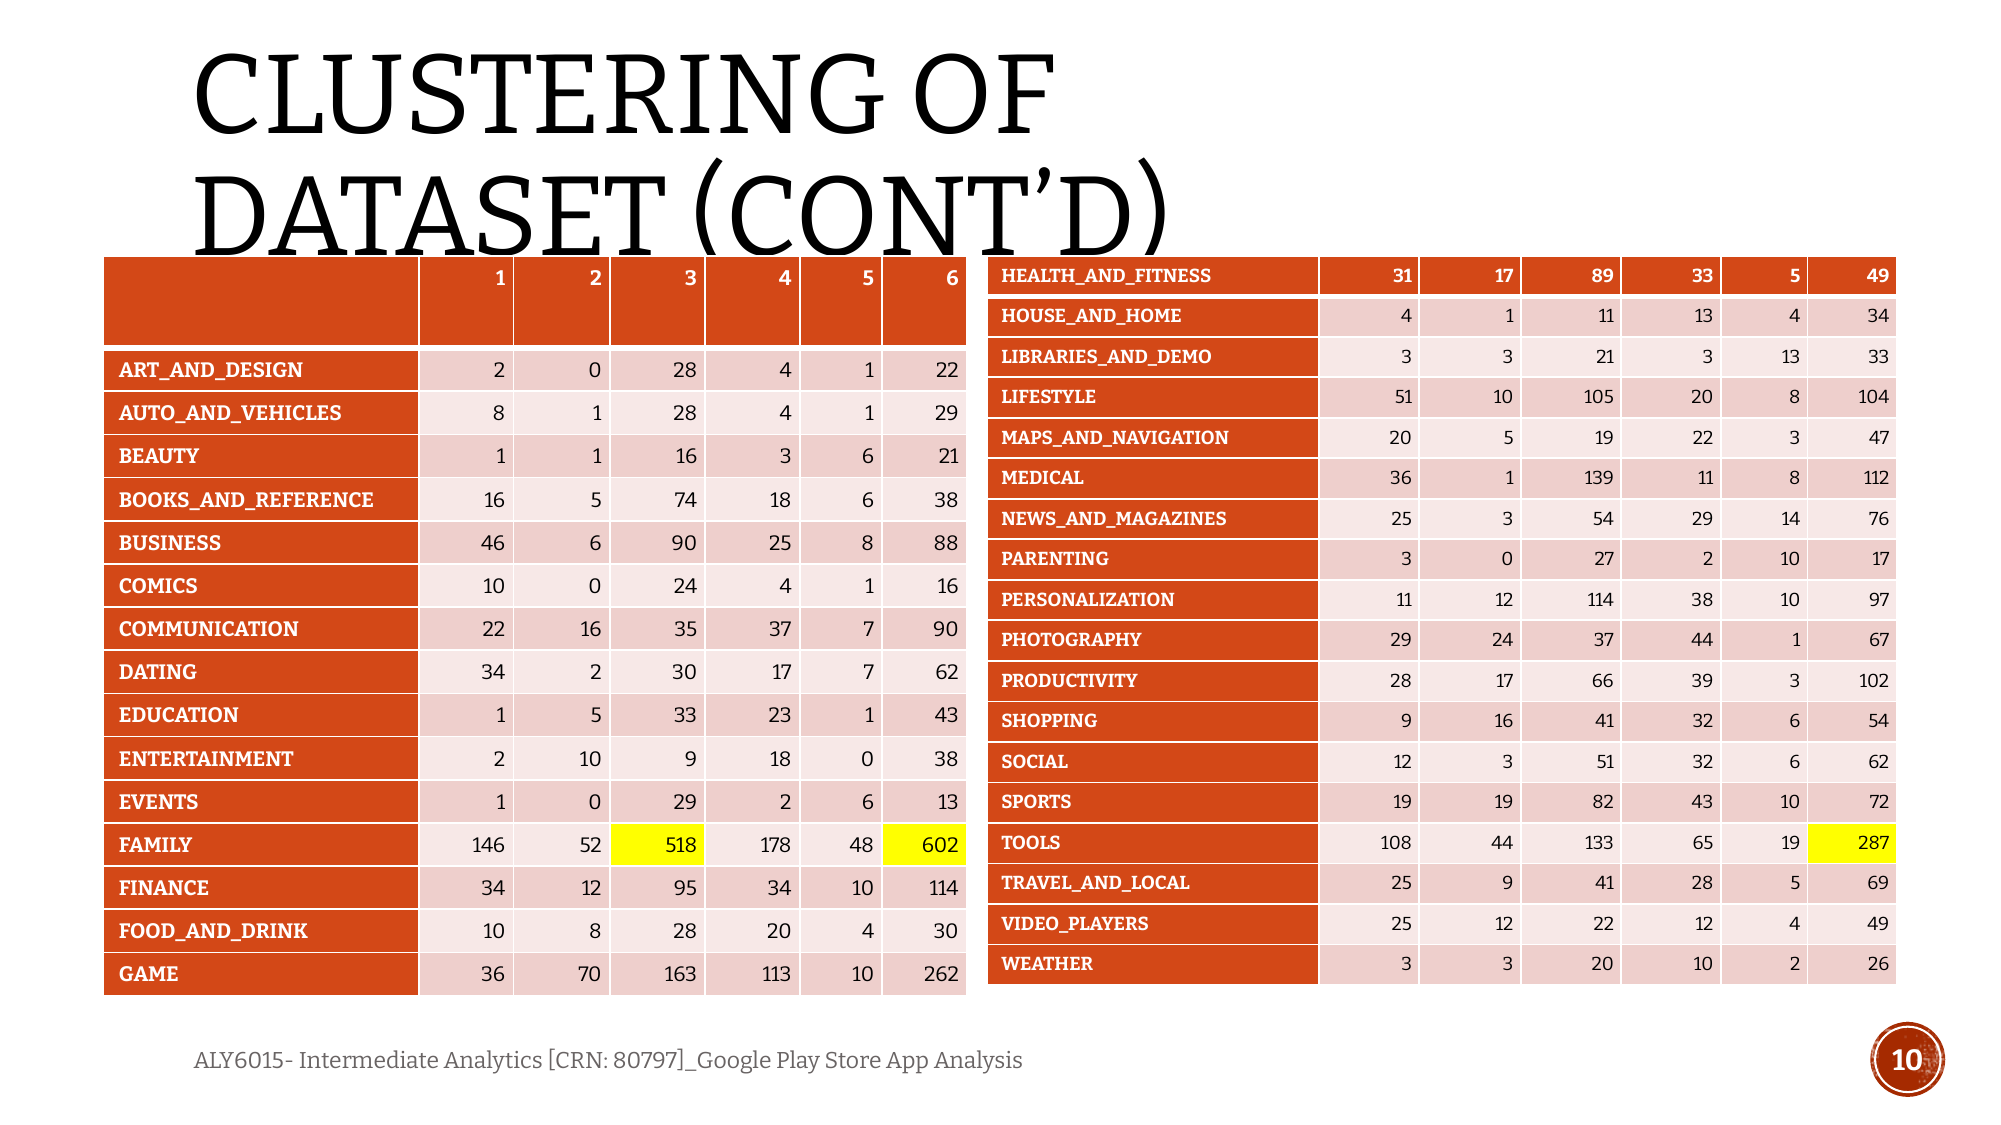

# Clustering of dataset (cont’d)
|  | 1 | 2 | 3 | 4 | 5 | 6 |
| --- | --- | --- | --- | --- | --- | --- |
| ART\_AND\_DESIGN | 2 | 0 | 28 | 4 | 1 | 22 |
| AUTO\_AND\_VEHICLES | 8 | 1 | 28 | 4 | 1 | 29 |
| BEAUTY | 1 | 1 | 16 | 3 | 6 | 21 |
| BOOKS\_AND\_REFERENCE | 16 | 5 | 74 | 18 | 6 | 38 |
| BUSINESS | 46 | 6 | 90 | 25 | 8 | 88 |
| COMICS | 10 | 0 | 24 | 4 | 1 | 16 |
| COMMUNICATION | 22 | 16 | 35 | 37 | 7 | 90 |
| DATING | 34 | 2 | 30 | 17 | 7 | 62 |
| EDUCATION | 1 | 5 | 33 | 23 | 1 | 43 |
| ENTERTAINMENT | 2 | 10 | 9 | 18 | 0 | 38 |
| EVENTS | 1 | 0 | 29 | 2 | 6 | 13 |
| FAMILY | 146 | 52 | 518 | 178 | 48 | 602 |
| FINANCE | 34 | 12 | 95 | 34 | 10 | 114 |
| FOOD\_AND\_DRINK | 10 | 8 | 28 | 20 | 4 | 30 |
| GAME | 36 | 70 | 163 | 113 | 10 | 262 |
| HEALTH\_AND\_FITNESS | 31 | 17 | 89 | 33 | 5 | 49 |
| --- | --- | --- | --- | --- | --- | --- |
| HOUSE\_AND\_HOME | 4 | 1 | 11 | 13 | 4 | 34 |
| LIBRARIES\_AND\_DEMO | 3 | 3 | 21 | 3 | 13 | 33 |
| LIFESTYLE | 51 | 10 | 105 | 20 | 8 | 104 |
| MAPS\_AND\_NAVIGATION | 20 | 5 | 19 | 22 | 3 | 47 |
| MEDICAL | 36 | 1 | 139 | 11 | 8 | 112 |
| NEWS\_AND\_MAGAZINES | 25 | 3 | 54 | 29 | 14 | 76 |
| PARENTING | 3 | 0 | 27 | 2 | 10 | 17 |
| PERSONALIZATION | 11 | 12 | 114 | 38 | 10 | 97 |
| PHOTOGRAPHY | 29 | 24 | 37 | 44 | 1 | 67 |
| PRODUCTIVITY | 28 | 17 | 66 | 39 | 3 | 102 |
| SHOPPING | 9 | 16 | 41 | 32 | 6 | 54 |
| SOCIAL | 12 | 3 | 51 | 32 | 6 | 62 |
| SPORTS | 19 | 19 | 82 | 43 | 10 | 72 |
| TOOLS | 108 | 44 | 133 | 65 | 19 | 287 |
| TRAVEL\_AND\_LOCAL | 25 | 9 | 41 | 28 | 5 | 69 |
| VIDEO\_PLAYERS | 25 | 12 | 22 | 12 | 4 | 49 |
| WEATHER | 3 | 3 | 20 | 10 | 2 | 26 |
ALY6015- Intermediate Analytics [CRN: 80797]_Google Play Store App Analysis
10